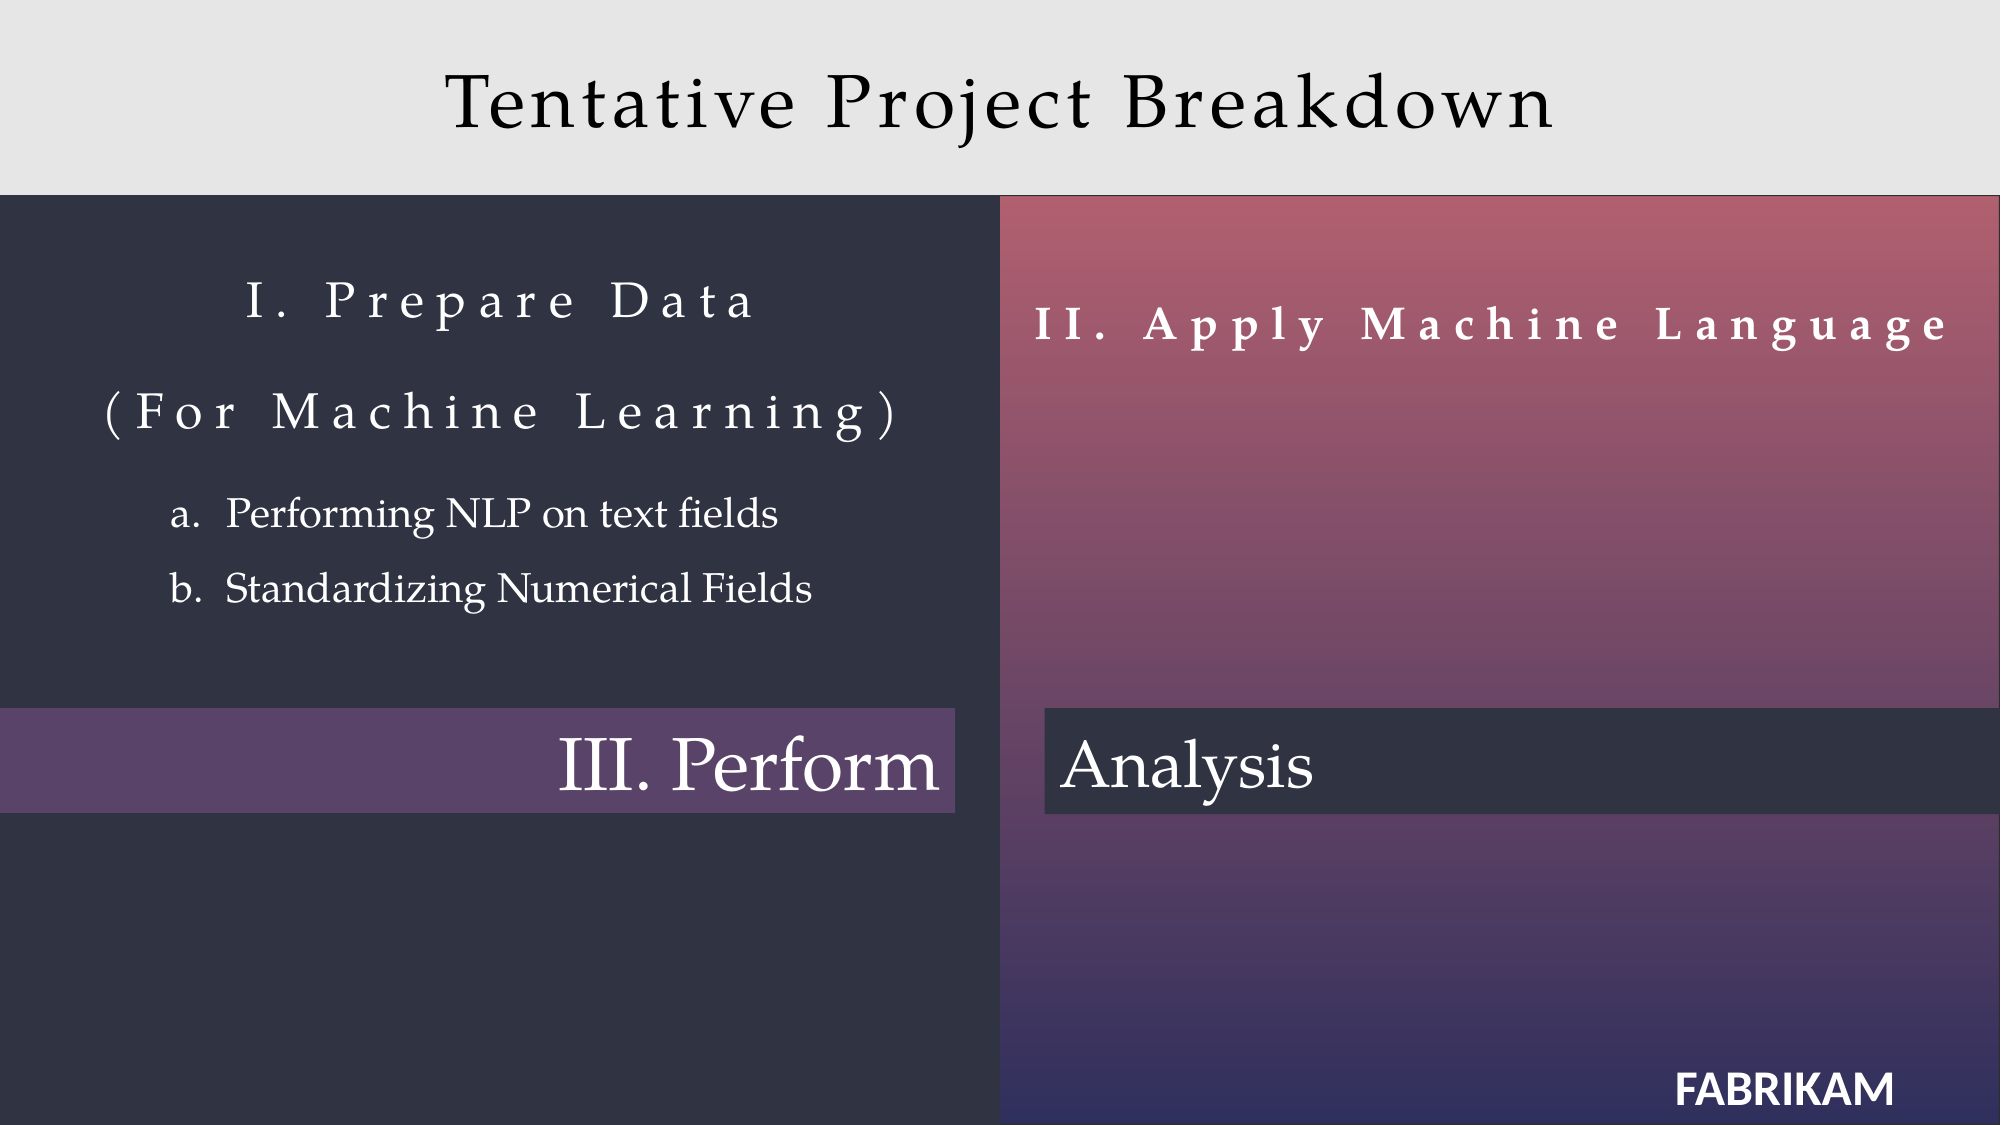

# Tentative Project Breakdown
I. Prepare Data
(For Machine Learning)
 II. Apply Machine Language
Performing NLP on text fields
Standardizing Numerical Fields

III. Perform
Analysis